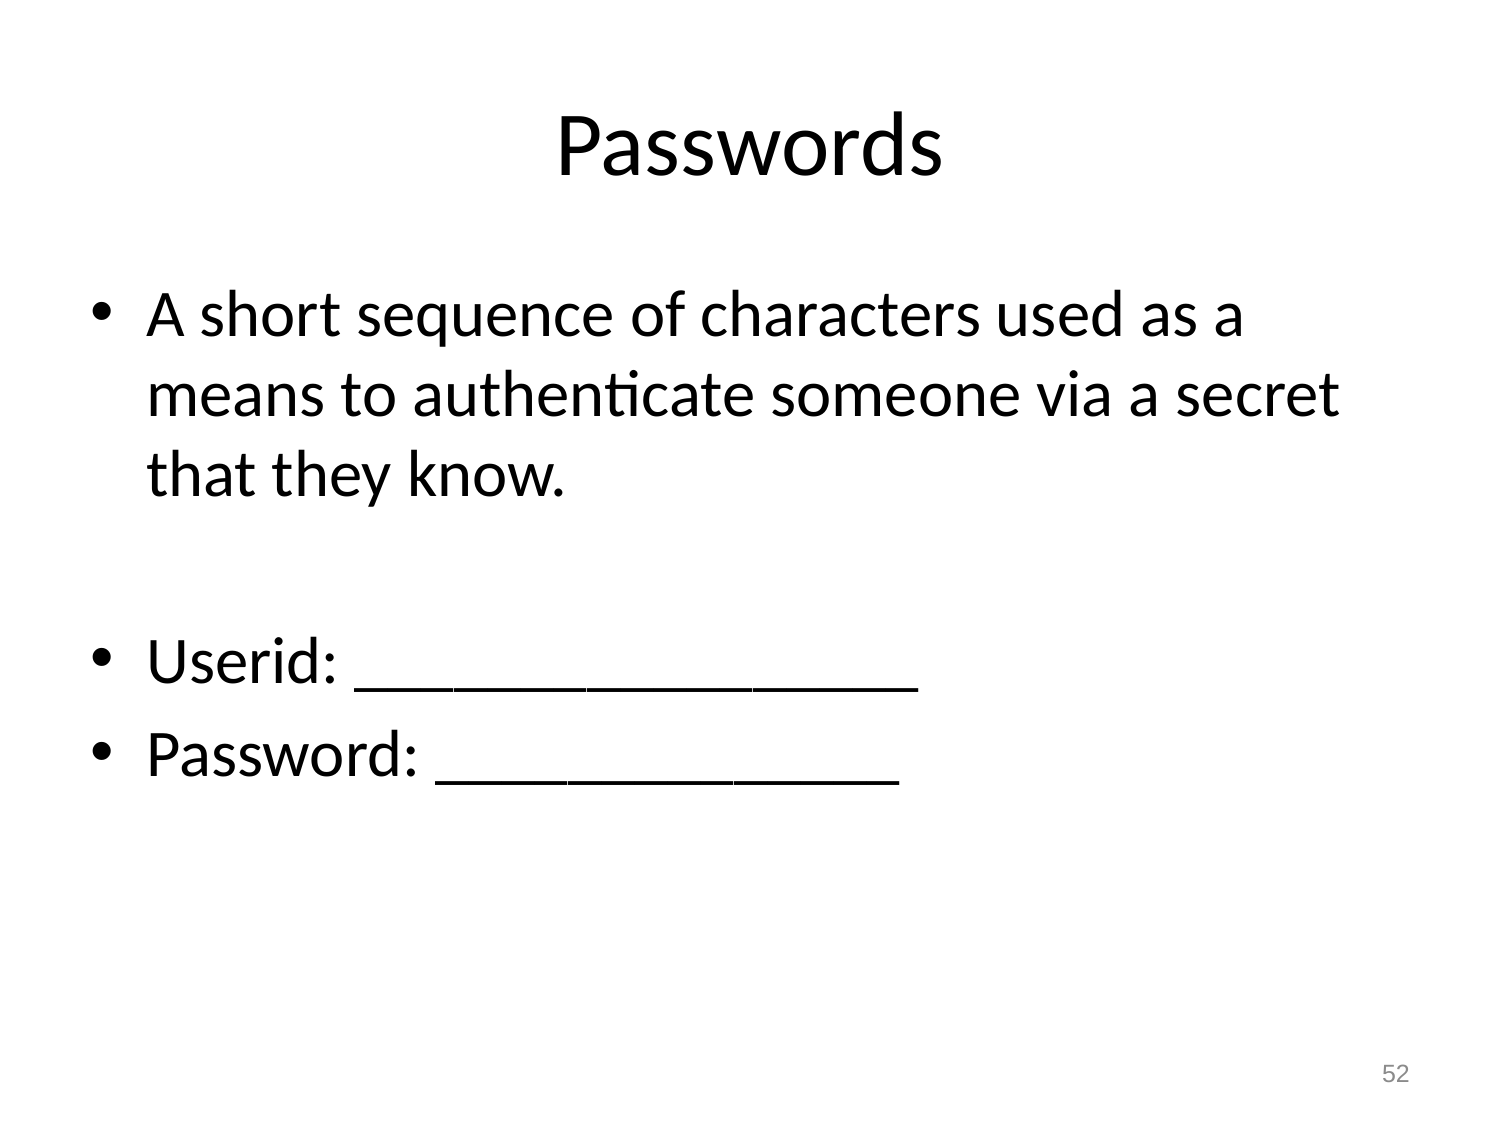

# Passwords
A short sequence of characters used as a means to authenticate someone via a secret that they know.

Userid: _________________
Password: ______________

52